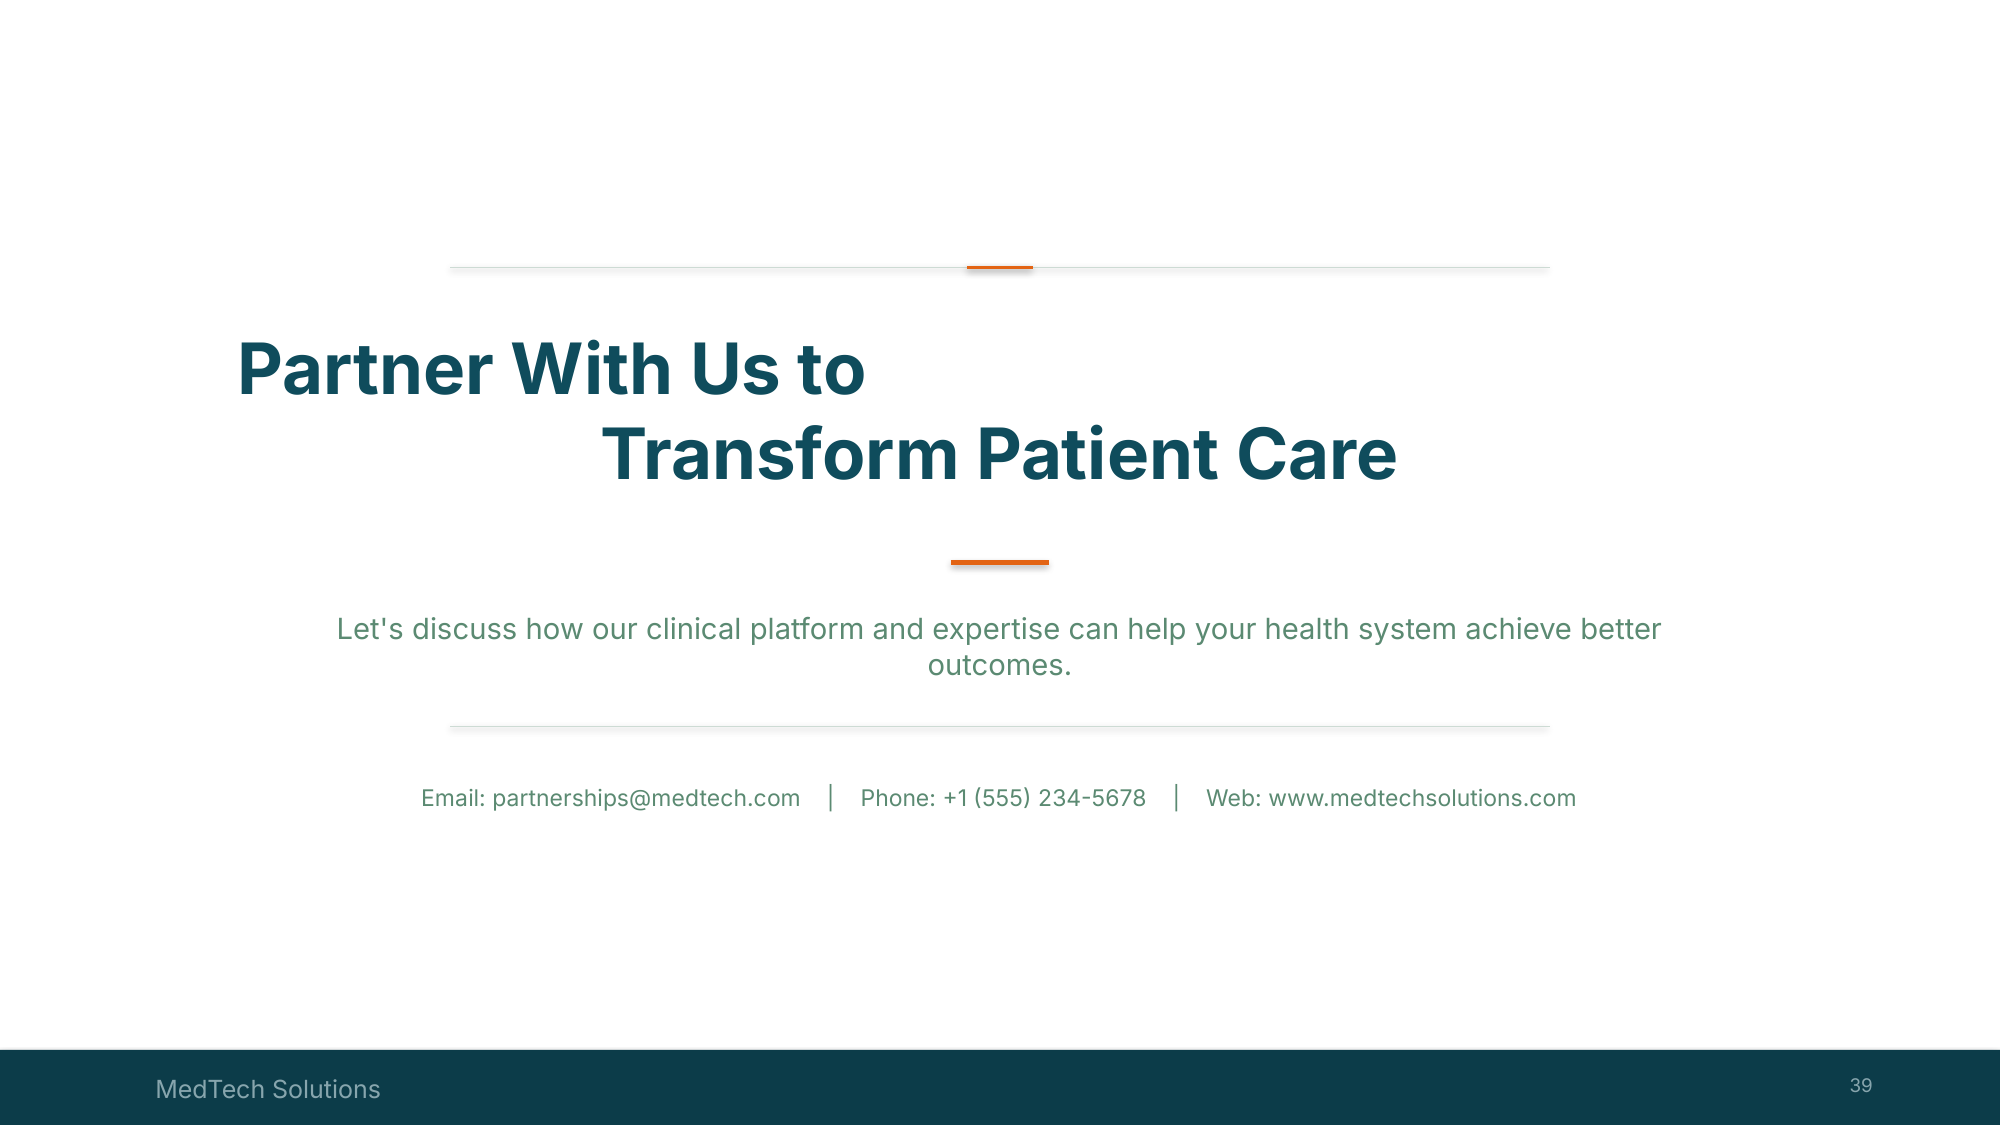

Partner With Us to
Transform Patient Care
Let's discuss how our clinical platform and expertise can help your health system achieve better outcomes.
Email: partnerships@medtech.com    |    Phone: +1 (555) 234-5678    |    Web: www.medtechsolutions.com

MedTech Solutions
39